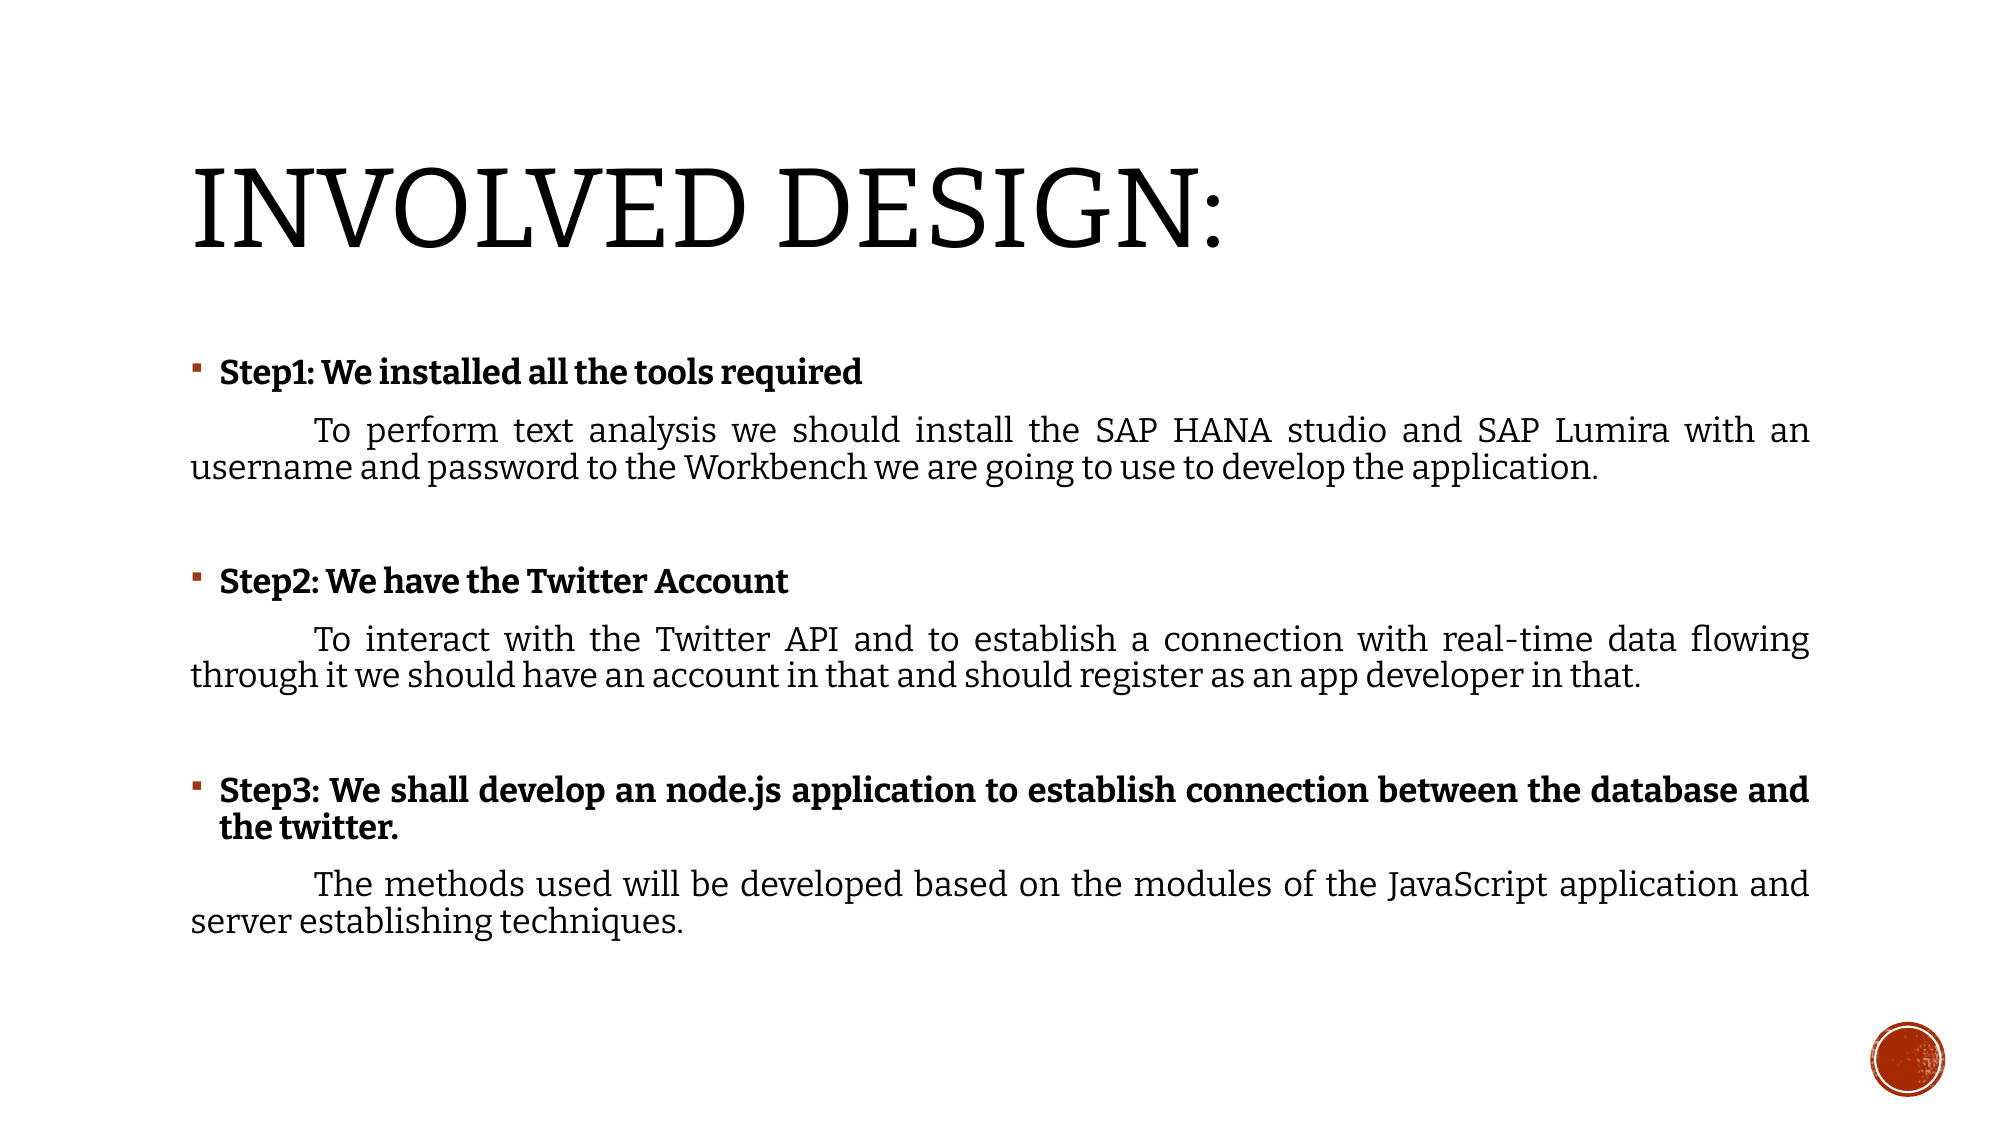

# Involved Design:
Step1: We installed all the tools required
		To perform text analysis we should install the SAP HANA studio and SAP Lumira with an username and password to the Workbench we are going to use to develop the application.

Step2: We have the Twitter Account
	To interact with the Twitter API and to establish a connection with real-time data flowing through it we should have an account in that and should register as an app developer in that.

Step3: We shall develop an node.js application to establish connection between the database and the twitter.
	The methods used will be developed based on the modules of the JavaScript application and server establishing techniques.